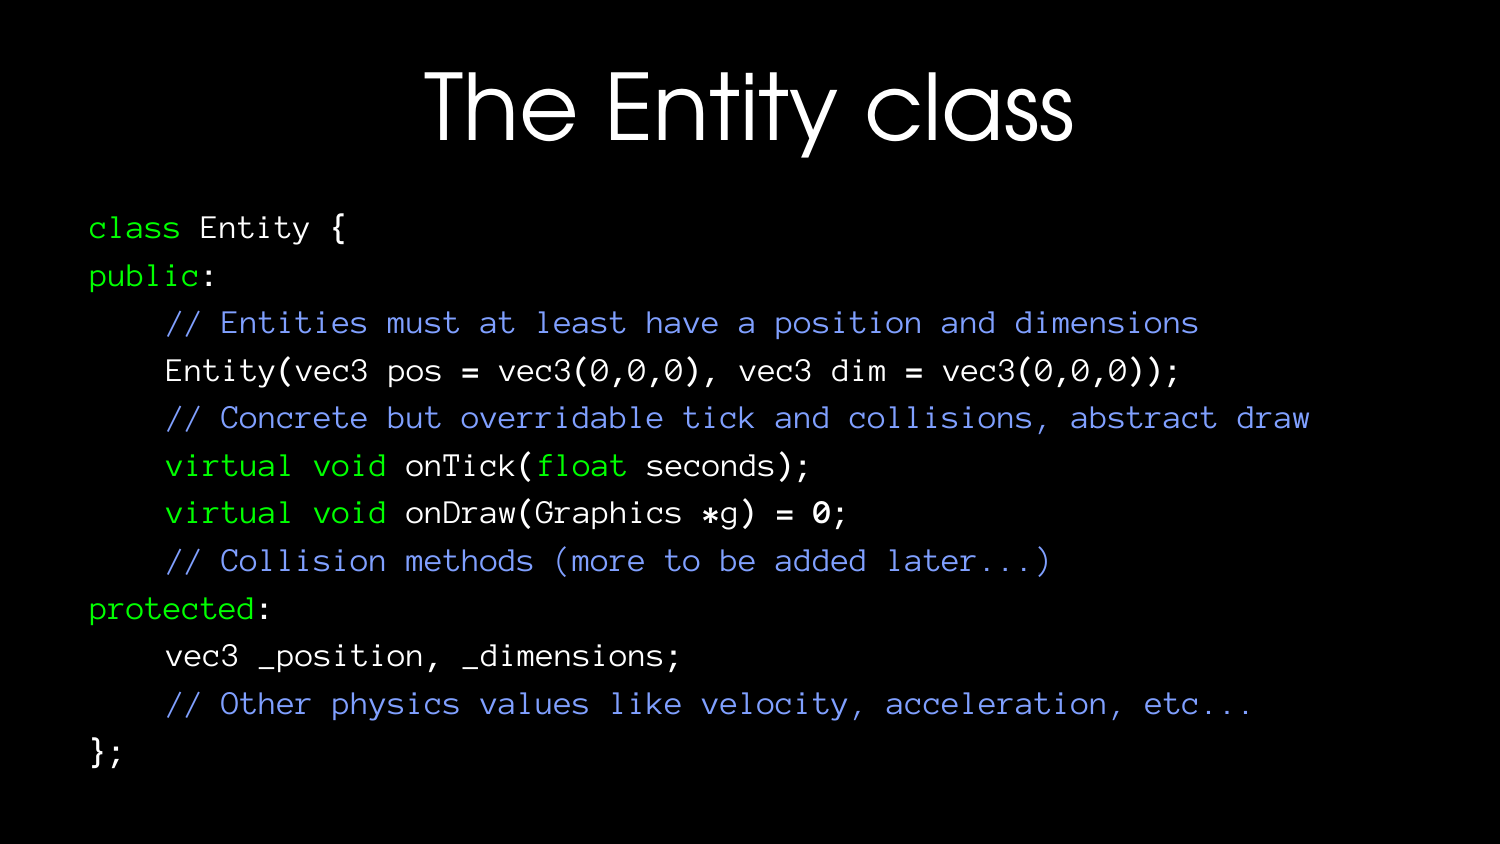

# The Entity class
class Entity {
public:
	// Entities must at least have a position and dimensions
	Entity(vec3 pos = vec3(0,0,0), vec3 dim = vec3(0,0,0));
	// Concrete but overridable tick and collisions, abstract draw
	virtual void onTick(float seconds);
	virtual void onDraw(Graphics *g) = 0;
	// Collision methods (more to be added later...)
protected:
	vec3 _position, _dimensions;
	// Other physics values like velocity, acceleration, etc...
};